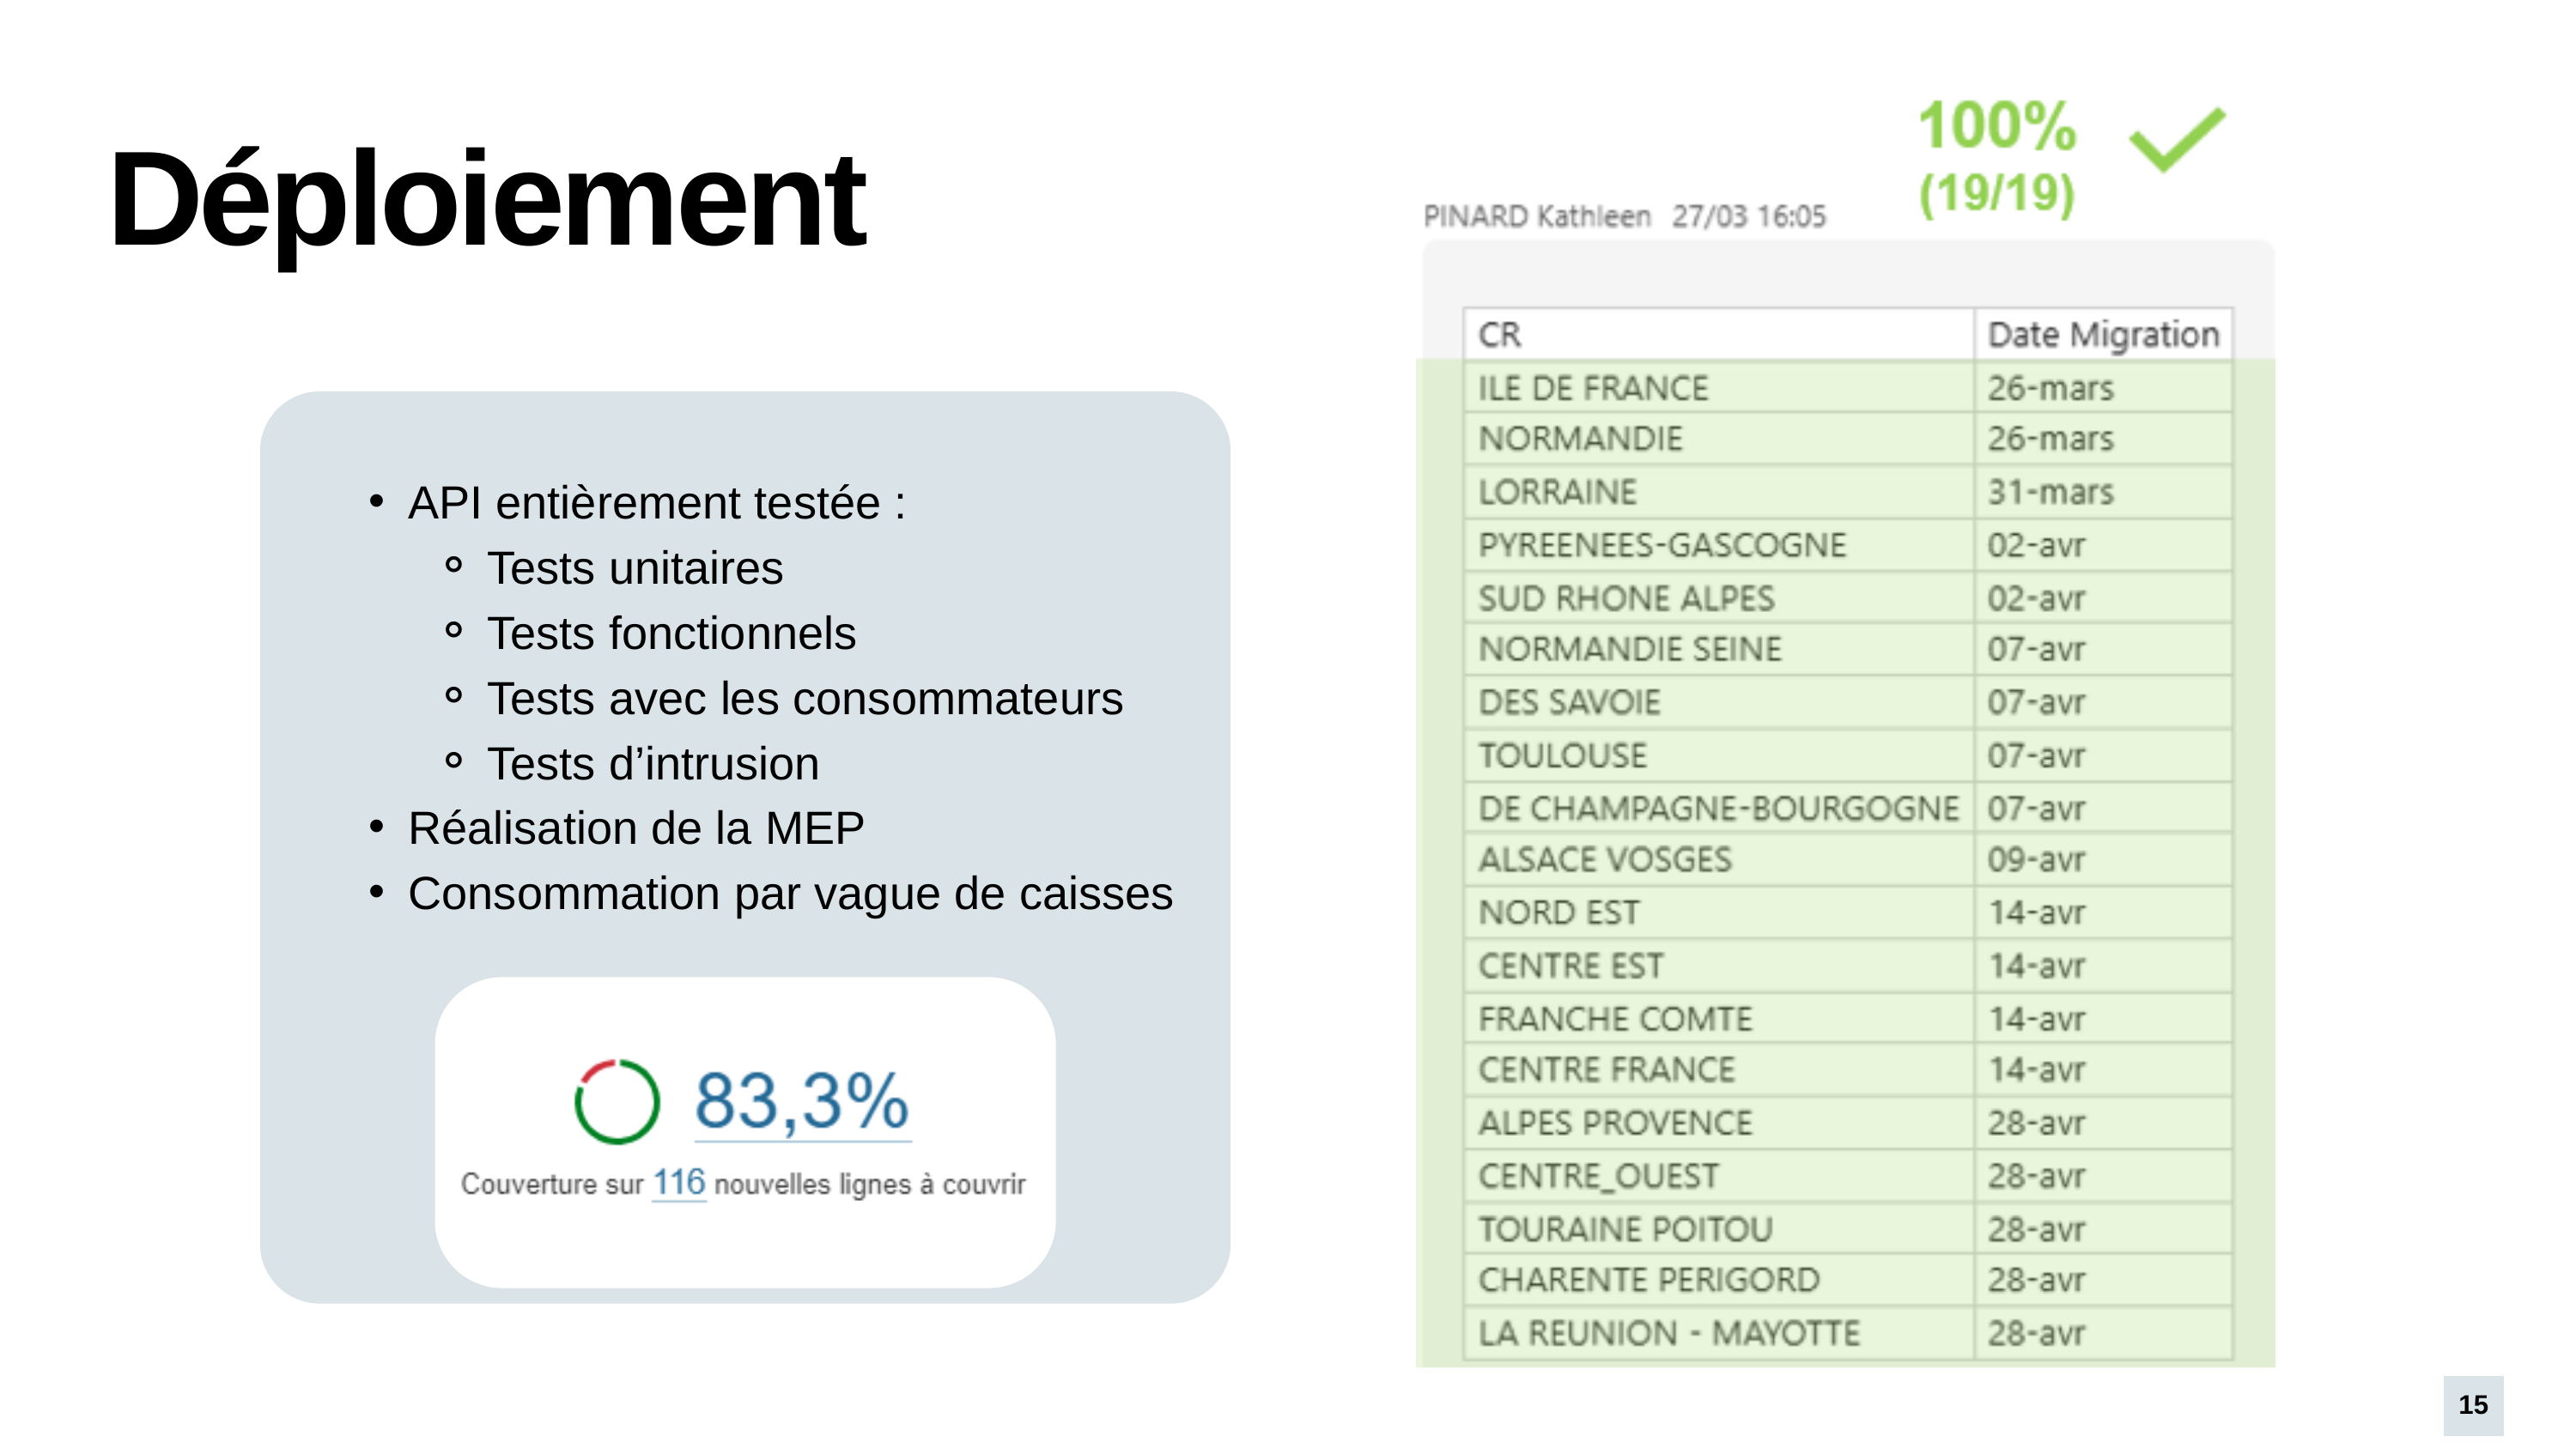

Déploiement

API entièrement testée :
Tests unitaires
Tests fonctionnels
Tests avec les consommateurs
Tests d’intrusion
Réalisation de la MEP
Consommation par vague de caisses

15